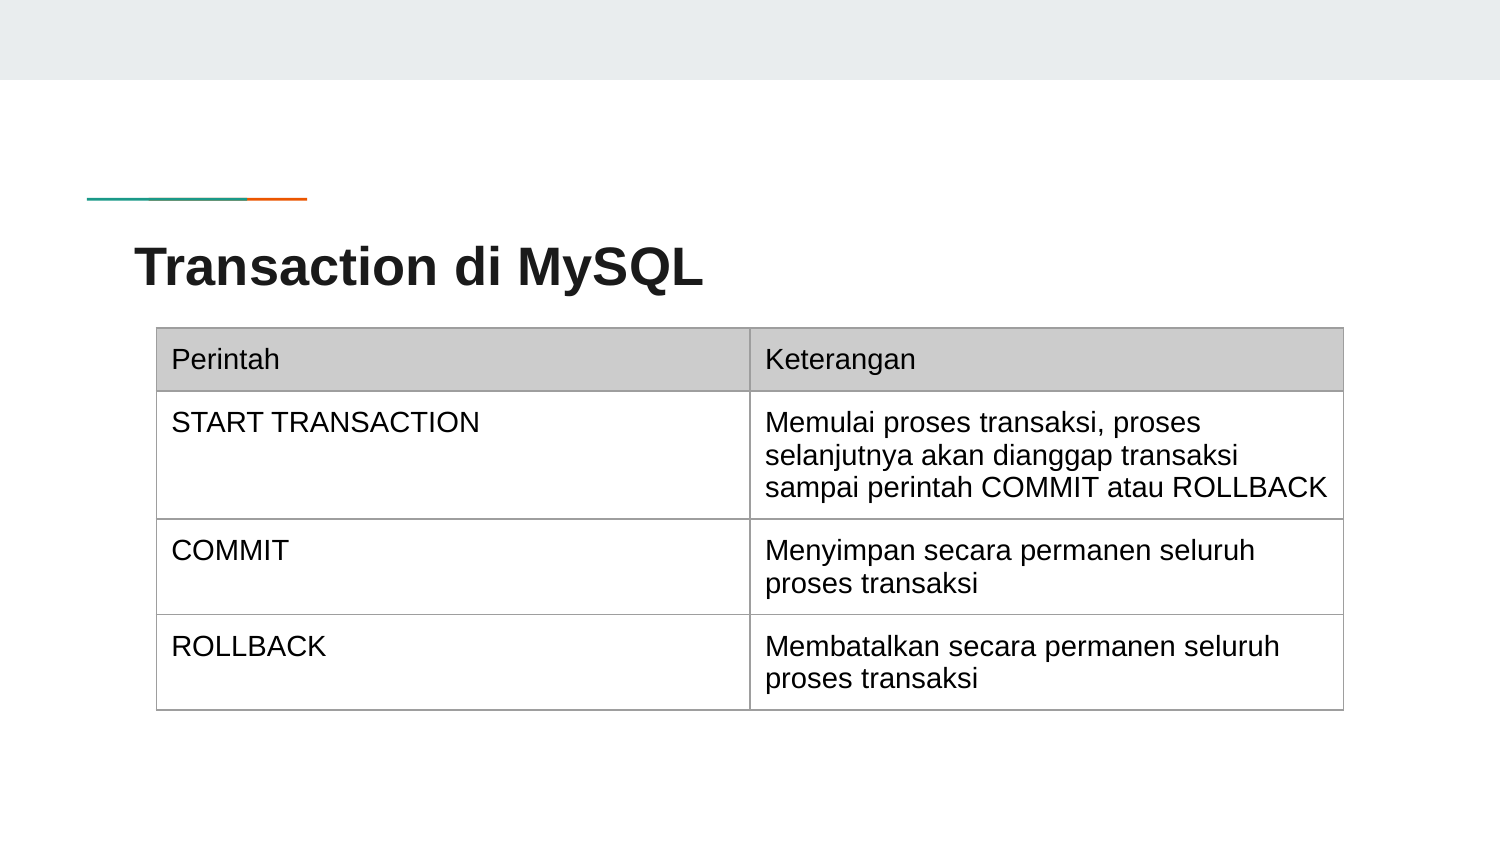

# Transaction di MySQL
| Perintah | Keterangan |
| --- | --- |
| START TRANSACTION | Memulai proses transaksi, proses selanjutnya akan dianggap transaksi sampai perintah COMMIT atau ROLLBACK |
| COMMIT | Menyimpan secara permanen seluruh proses transaksi |
| ROLLBACK | Membatalkan secara permanen seluruh proses transaksi |